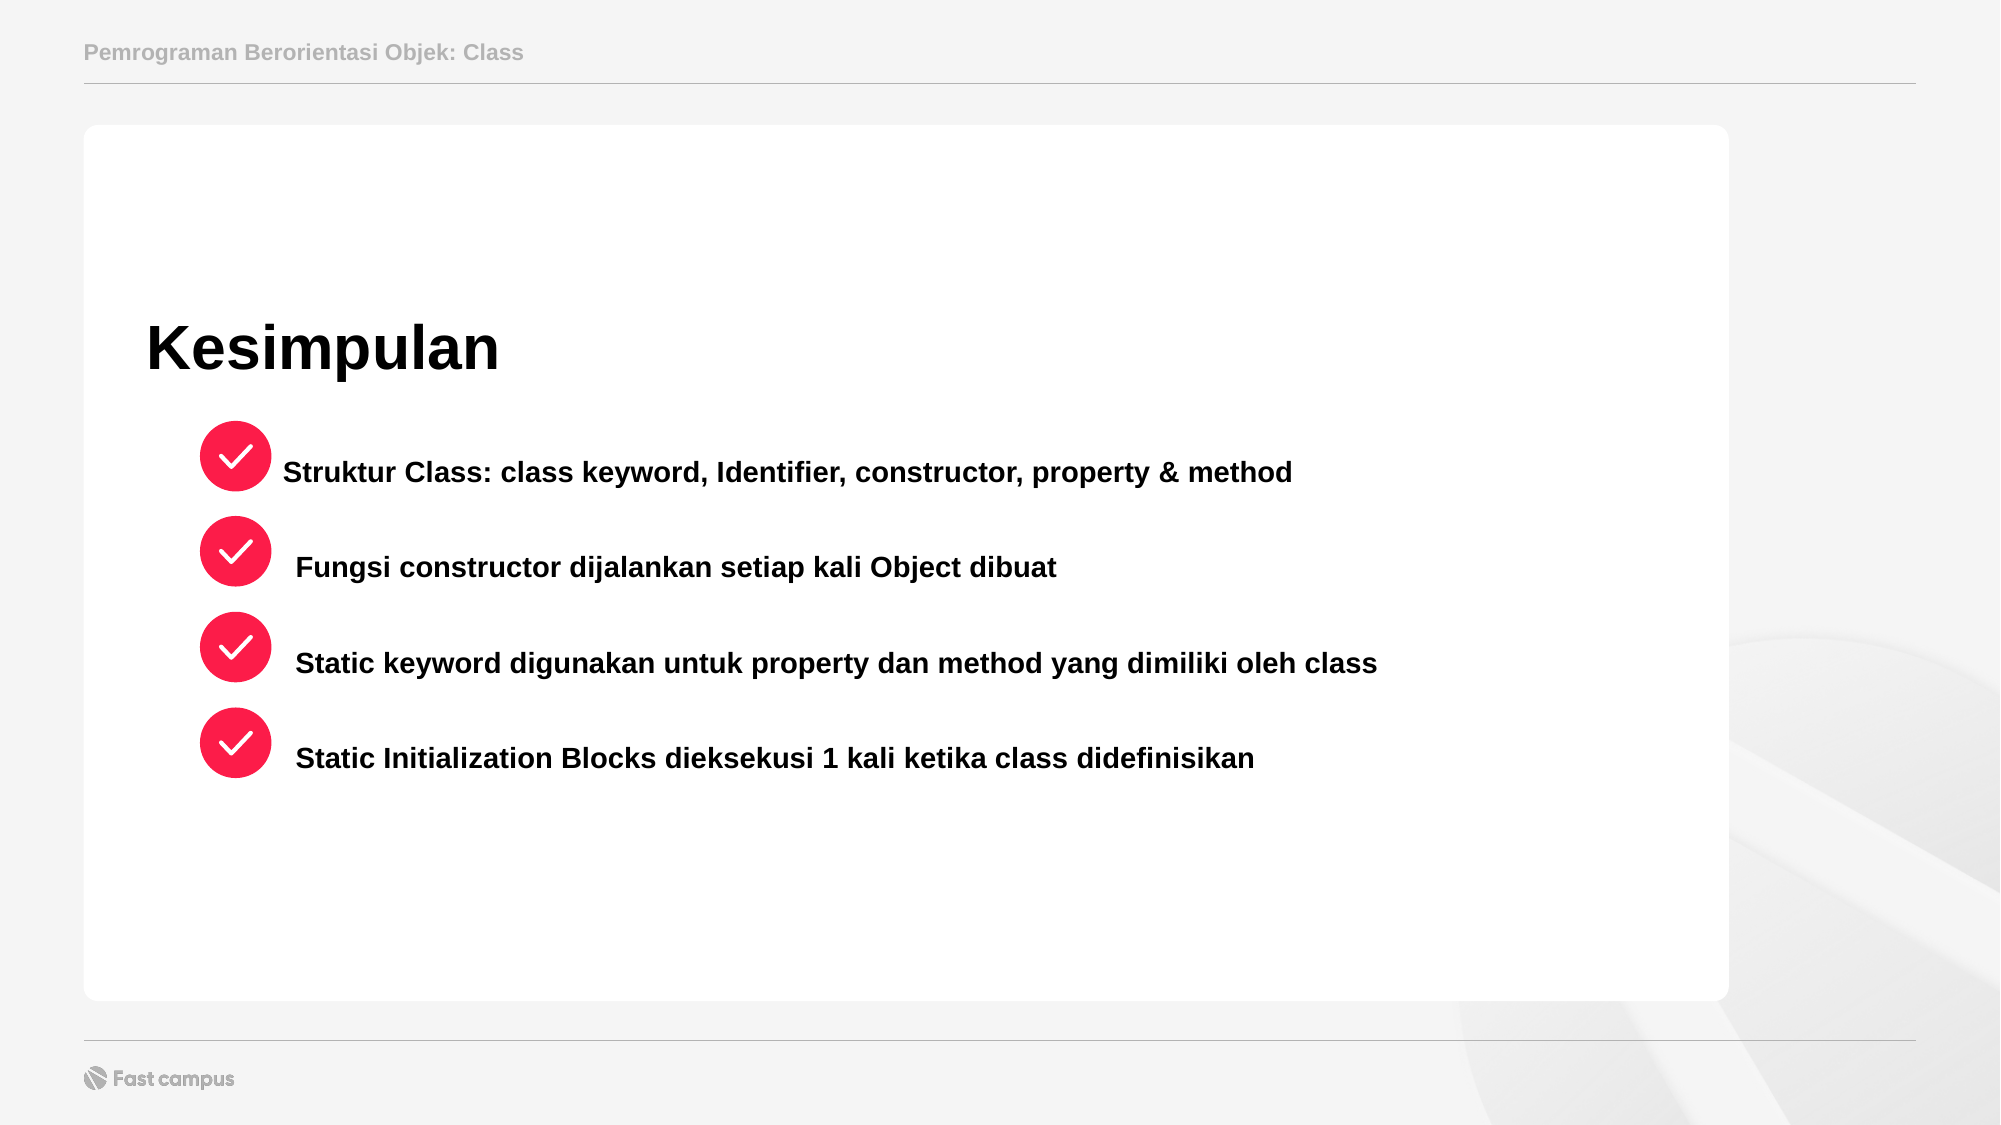

Pemrograman Berorientasi Objek: Class

Kesimpulan

Struktur Class: class keyword, Identifier, constructor, property & method

Fungsi constructor dijalankan setiap kali Object dibuat

Static keyword digunakan untuk property dan method yang dimiliki oleh class

Static Initialization Blocks dieksekusi 1 kali ketika class didefinisikan